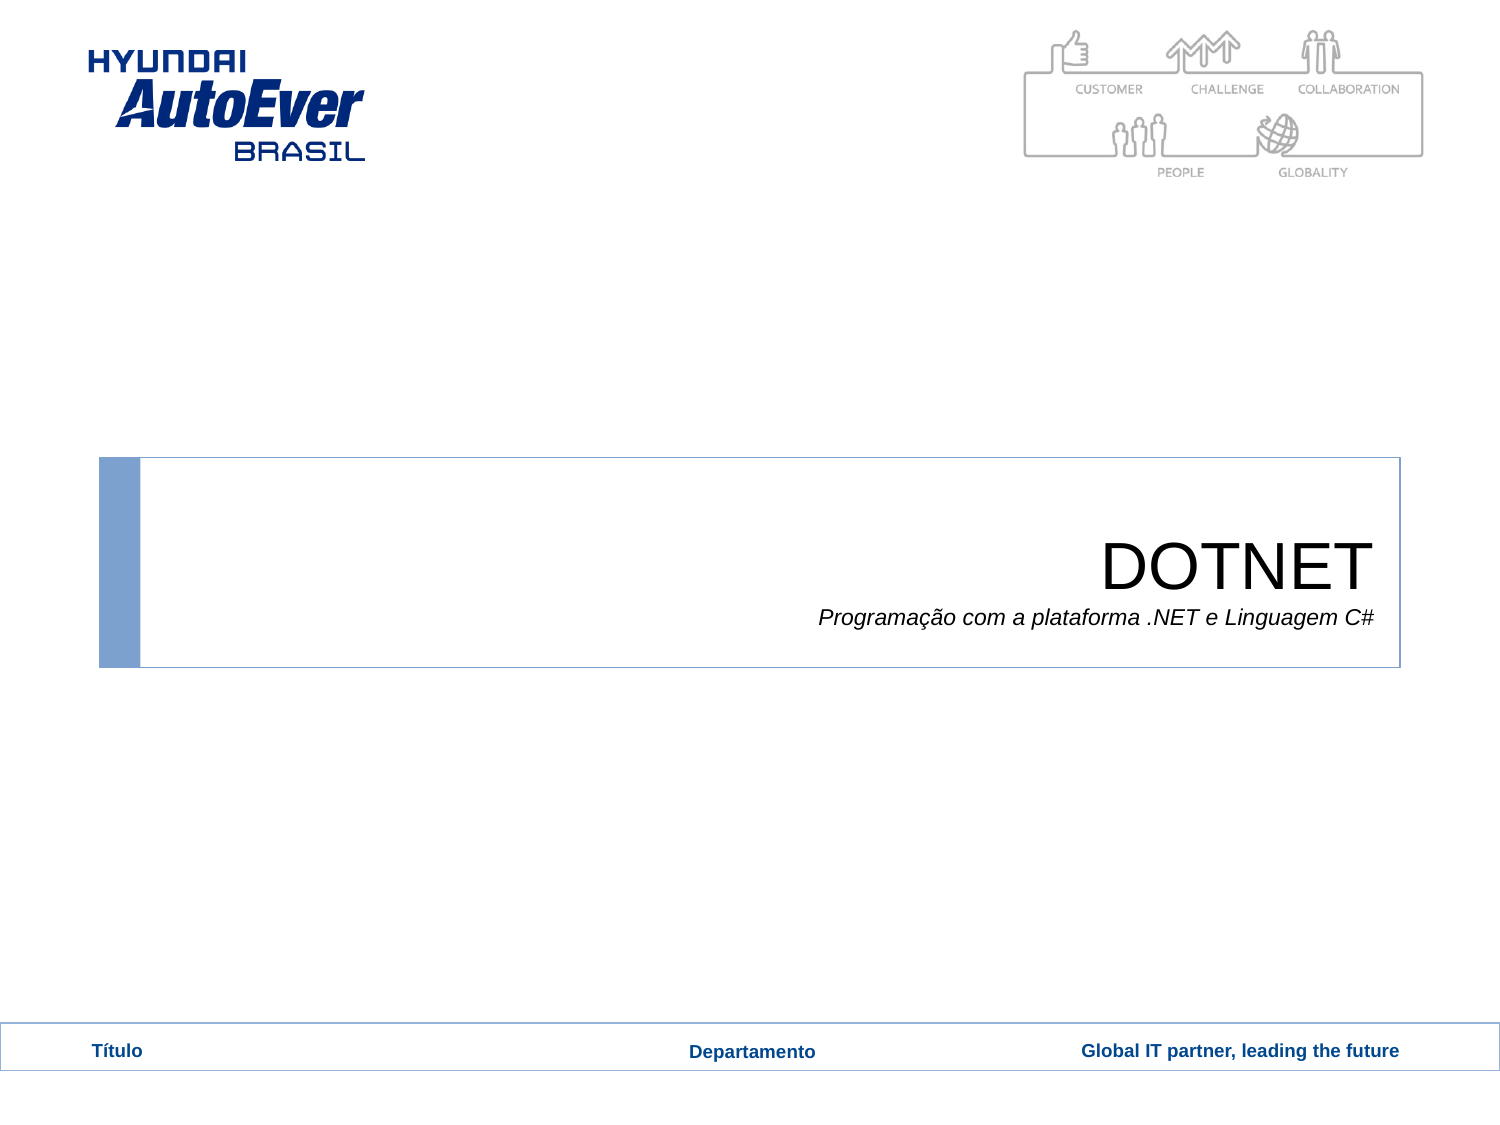

DOTNET
Programação com a plataforma .NET e Linguagem C#